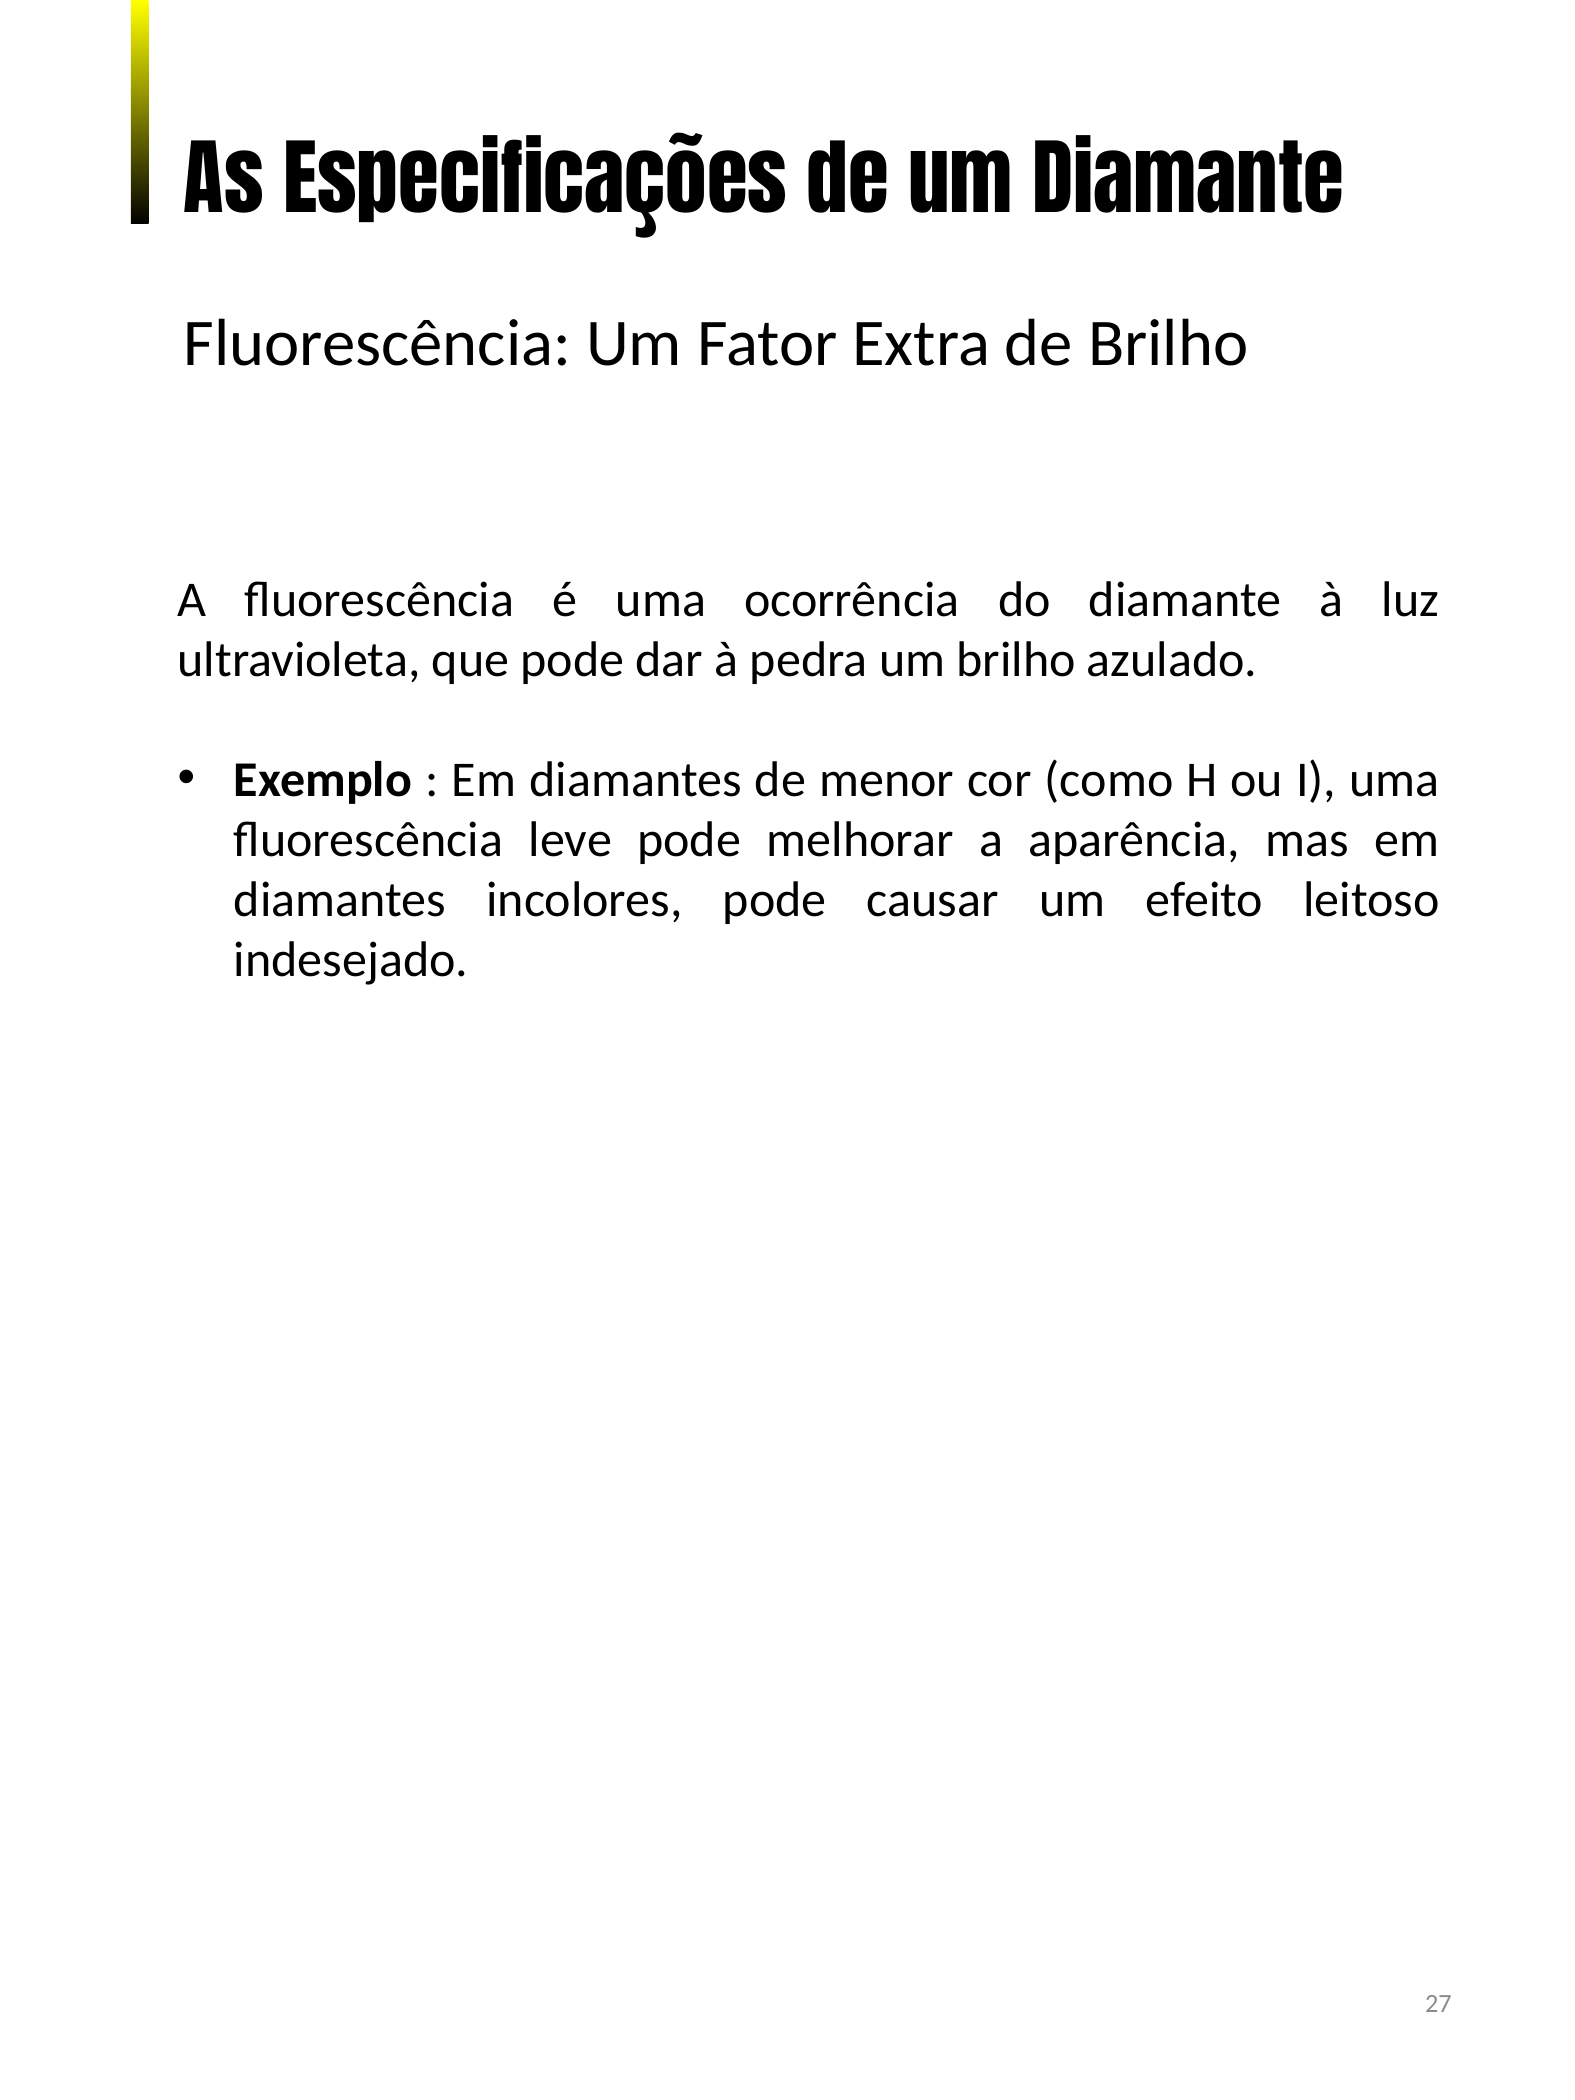

As Especificações de um Diamante
Fluorescência: Um Fator Extra de Brilho
A fluorescência é uma ocorrência do diamante à luz ultravioleta, que pode dar à pedra um brilho azulado.

Exemplo : Em diamantes de menor cor (como H ou I), uma fluorescência leve pode melhorar a aparência, mas em diamantes incolores, pode causar um efeito leitoso indesejado.
27